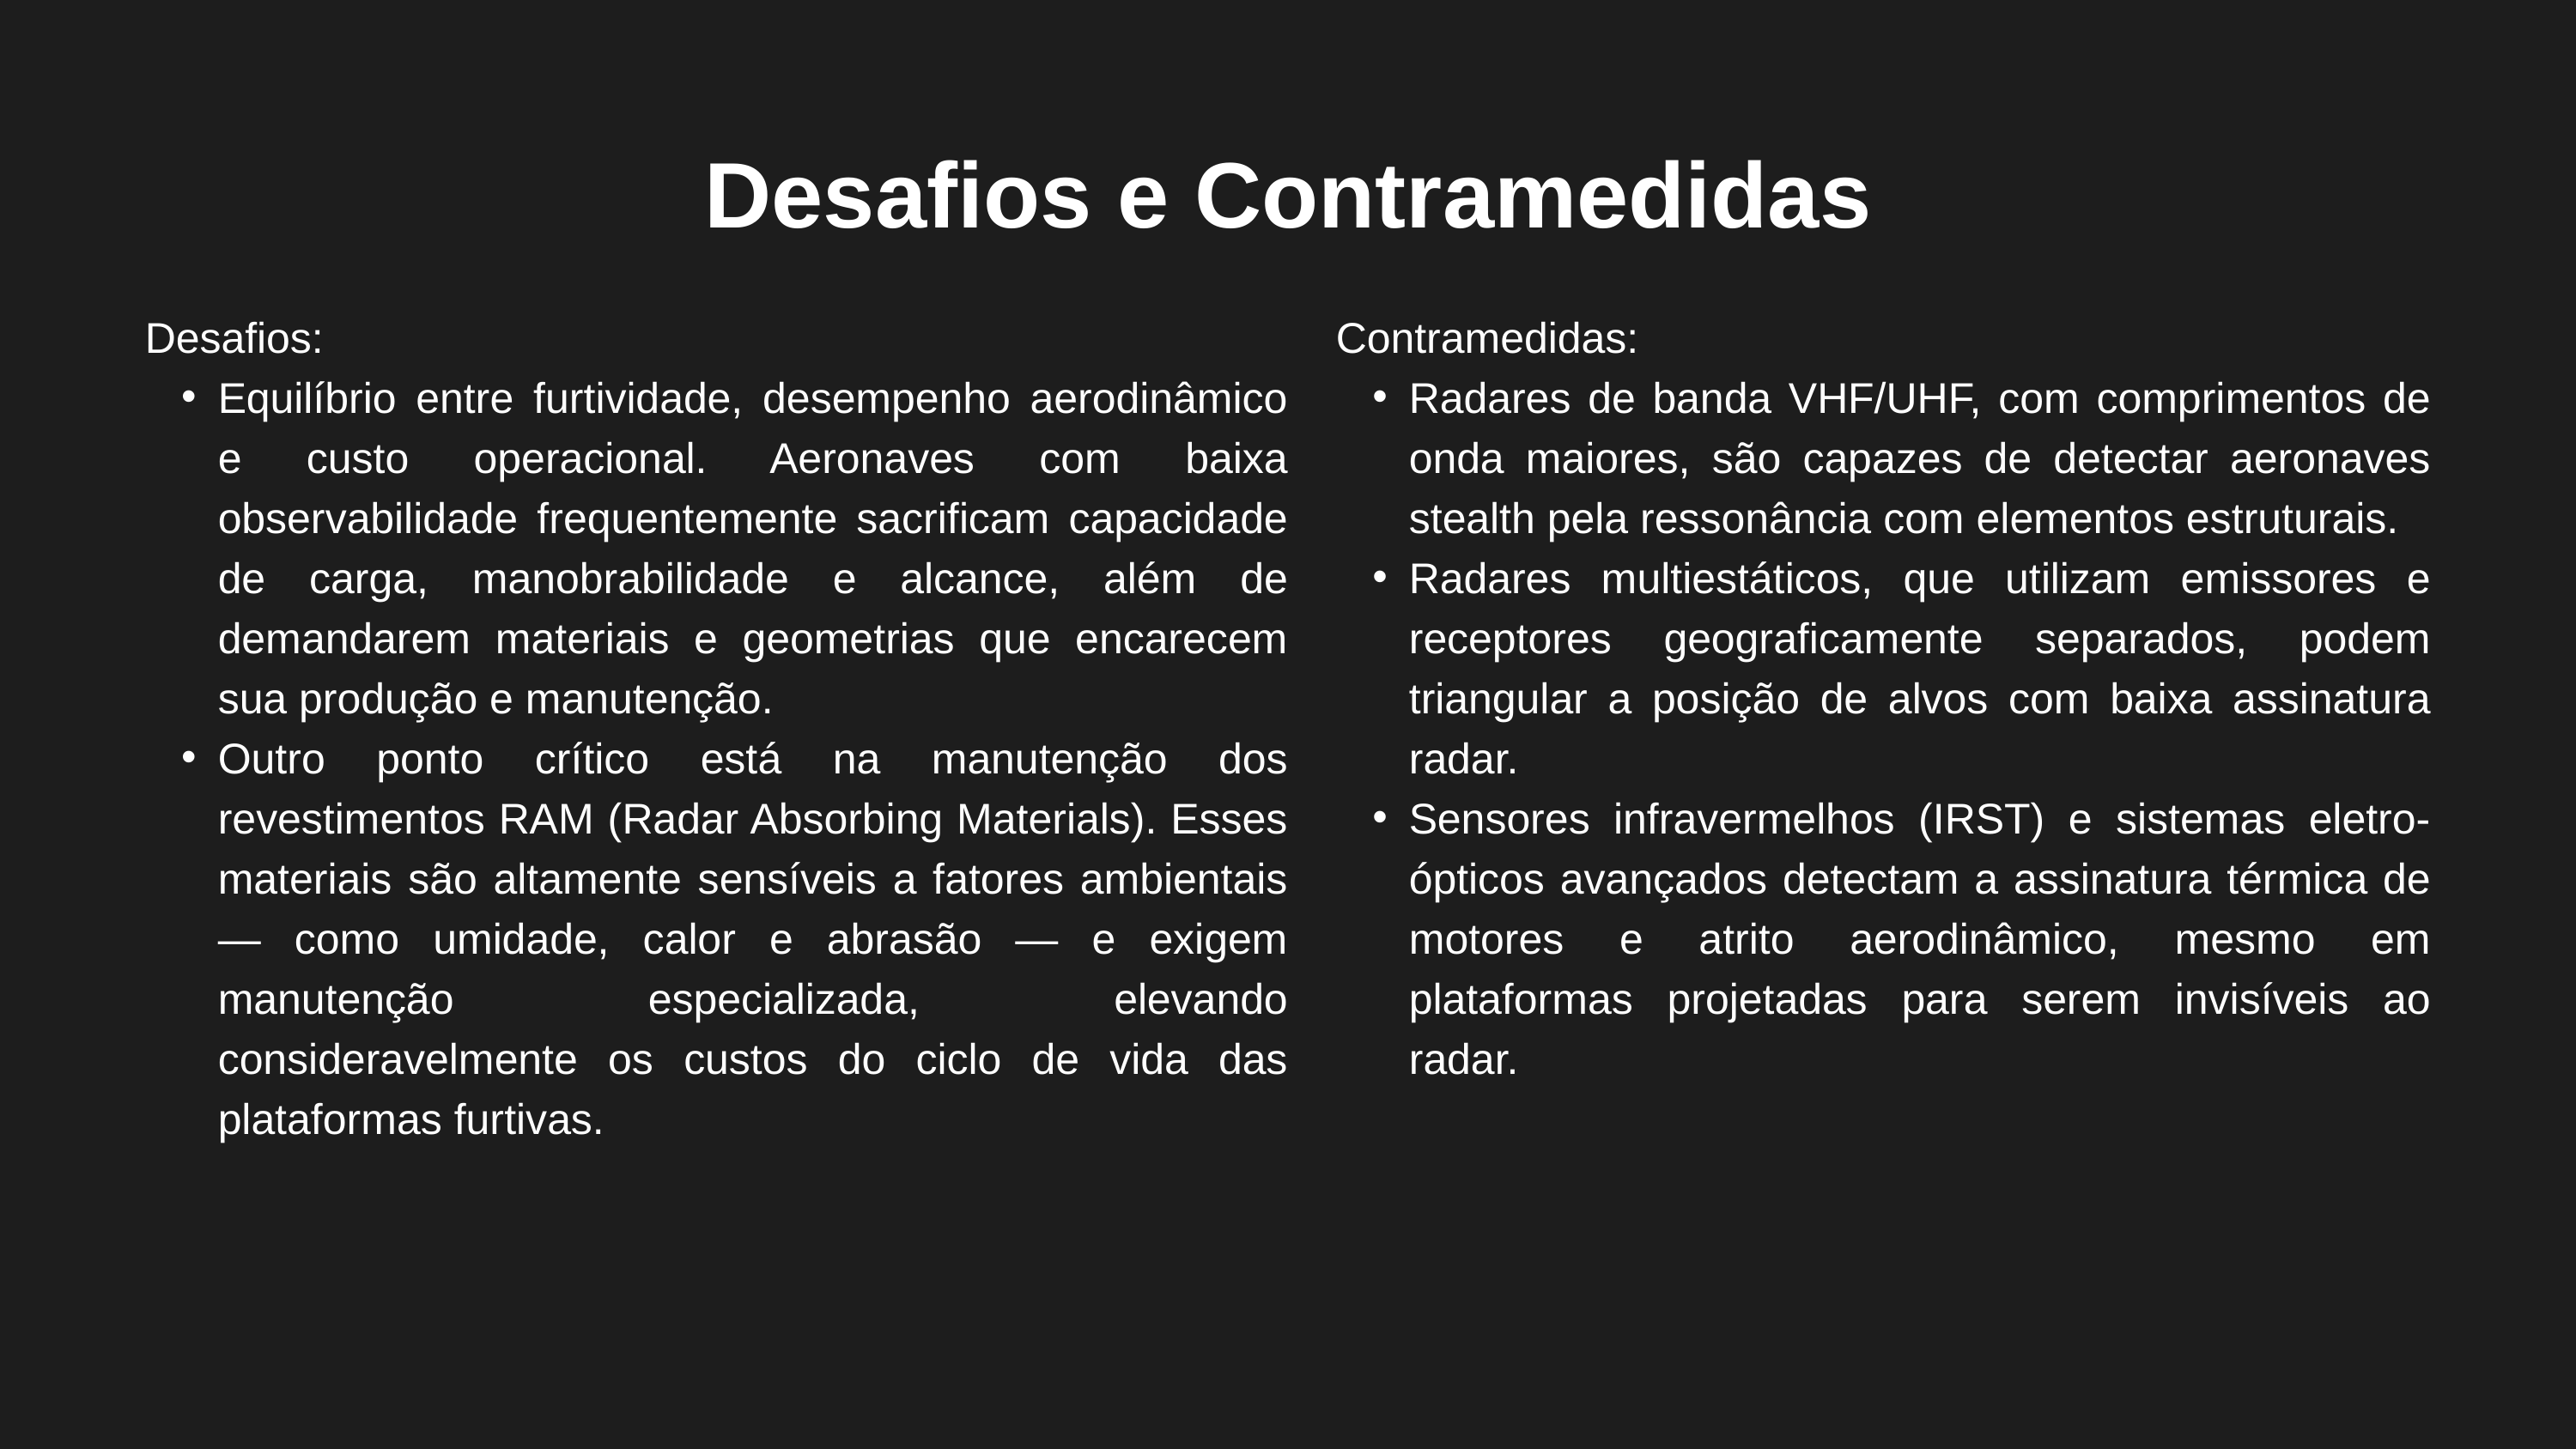

Desafios e Contramedidas
Desafios:
Equilíbrio entre furtividade, desempenho aerodinâmico e custo operacional. Aeronaves com baixa observabilidade frequentemente sacrificam capacidade de carga, manobrabilidade e alcance, além de demandarem materiais e geometrias que encarecem sua produção e manutenção.
Outro ponto crítico está na manutenção dos revestimentos RAM (Radar Absorbing Materials). Esses materiais são altamente sensíveis a fatores ambientais — como umidade, calor e abrasão — e exigem manutenção especializada, elevando consideravelmente os custos do ciclo de vida das plataformas furtivas.
Contramedidas:
Radares de banda VHF/UHF, com comprimentos de onda maiores, são capazes de detectar aeronaves stealth pela ressonância com elementos estruturais.
Radares multiestáticos, que utilizam emissores e receptores geograficamente separados, podem triangular a posição de alvos com baixa assinatura radar.
Sensores infravermelhos (IRST) e sistemas eletro-ópticos avançados detectam a assinatura térmica de motores e atrito aerodinâmico, mesmo em plataformas projetadas para serem invisíveis ao radar.